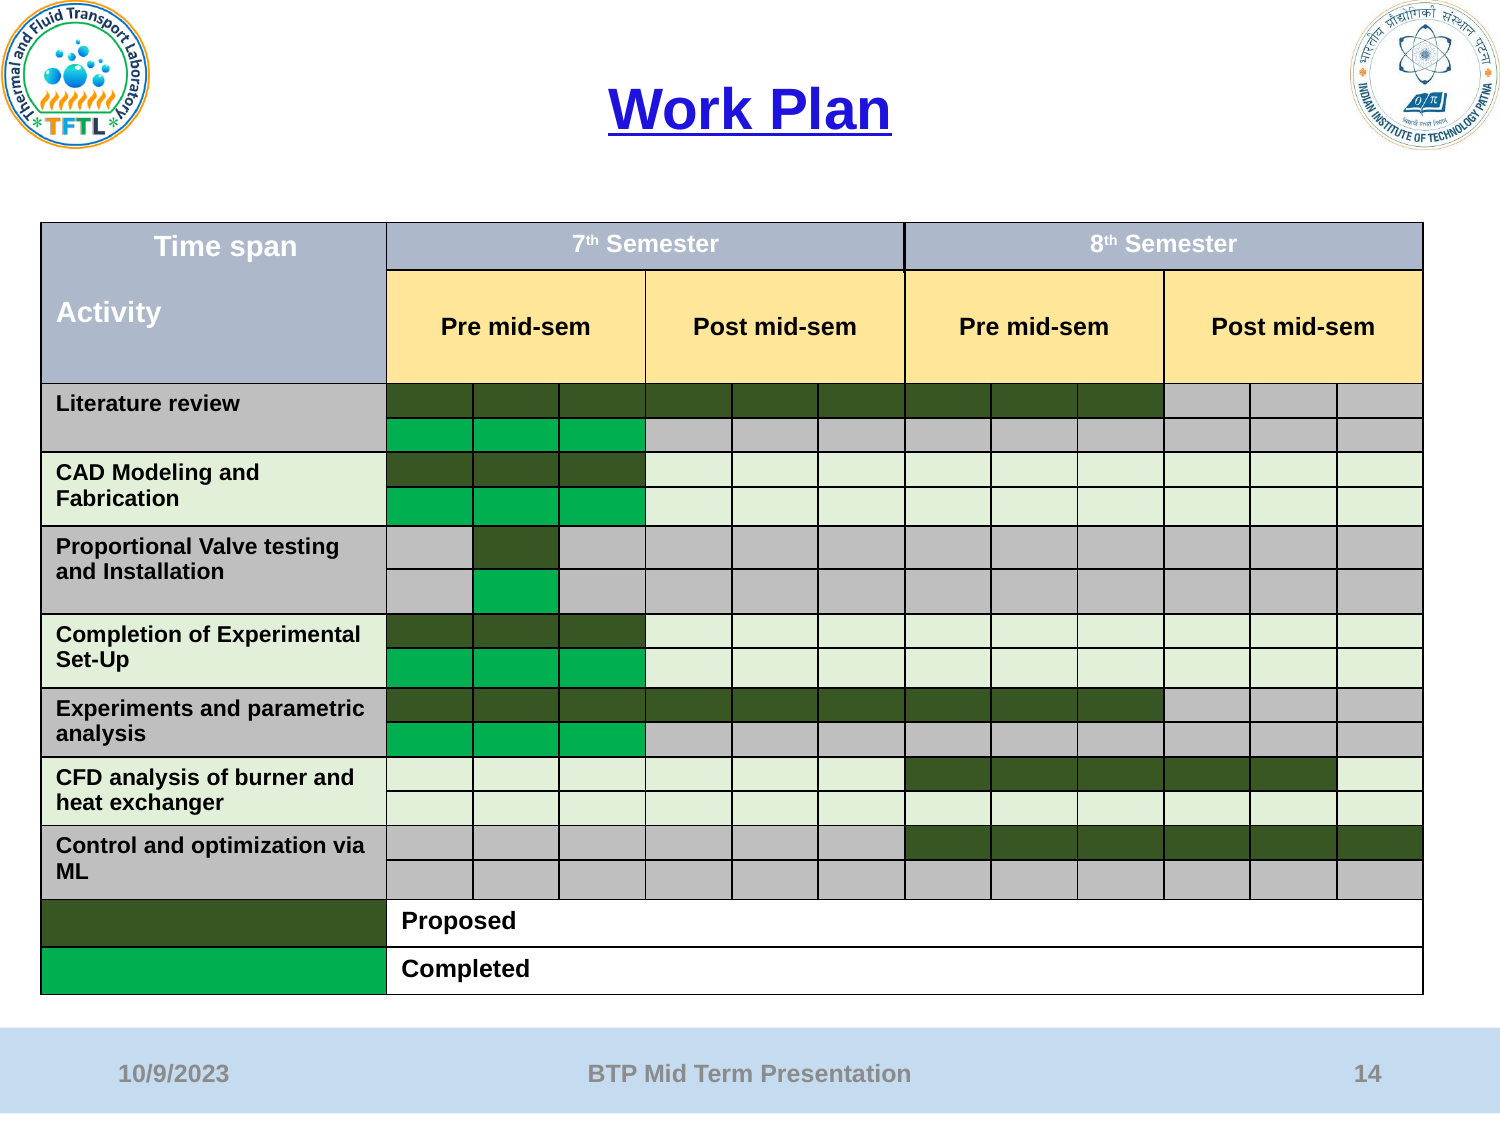

Work Plan
| Time span Activity | 7th Semester |  |  | 2020 |  |  | 8th Semester |  |  | 2022 |  |  |
| --- | --- | --- | --- | --- | --- | --- | --- | --- | --- | --- | --- | --- |
|  | Pre mid-sem |  |  | Post mid-sem |  |  | Pre mid-sem |  |  | Post mid-sem |  |  |
| Literature review |  |  |  |  |  |  |  |  |  |  |  |  |
|  |  |  |  |  |  |  |  |  |  |  |  |  |
| CAD Modeling and Fabrication |  |  |  |  |  |  |  |  |  |  |  |  |
|  |  |  |  |  |  |  |  |  |  |  |  |  |
| Proportional Valve testing and Installation |  |  |  |  |  |  |  |  |  |  |  |  |
|  |  |  |  |  |  |  |  |  |  |  |  |  |
| Completion of Experimental Set-Up |  |  |  |  |  |  |  |  |  |  |  |  |
|  |  |  |  |  |  |  |  |  |  |  |  |  |
| Experiments and parametric analysis |  |  |  |  |  |  |  |  |  |  |  |  |
|  |  |  |  |  |  |  |  |  |  |  |  |  |
| CFD analysis of burner and heat exchanger |  |  |  |  |  |  |  |  |  |  |  |  |
|  |  |  |  |  |  |  |  |  |  |  |  |  |
| Control and optimization via ML |  |  |  |  |  |  |  |  |  |  |  |  |
|  |  |  |  |  |  |  |  |  |  |  |  |  |
|  | Proposed |  |  |  |  |  |  |  |  |  |  |  |
|  | Completed |  |  |  |  |  |  |  |  |  |  |  |
10/9/2023
BTP Mid Term Presentation
14